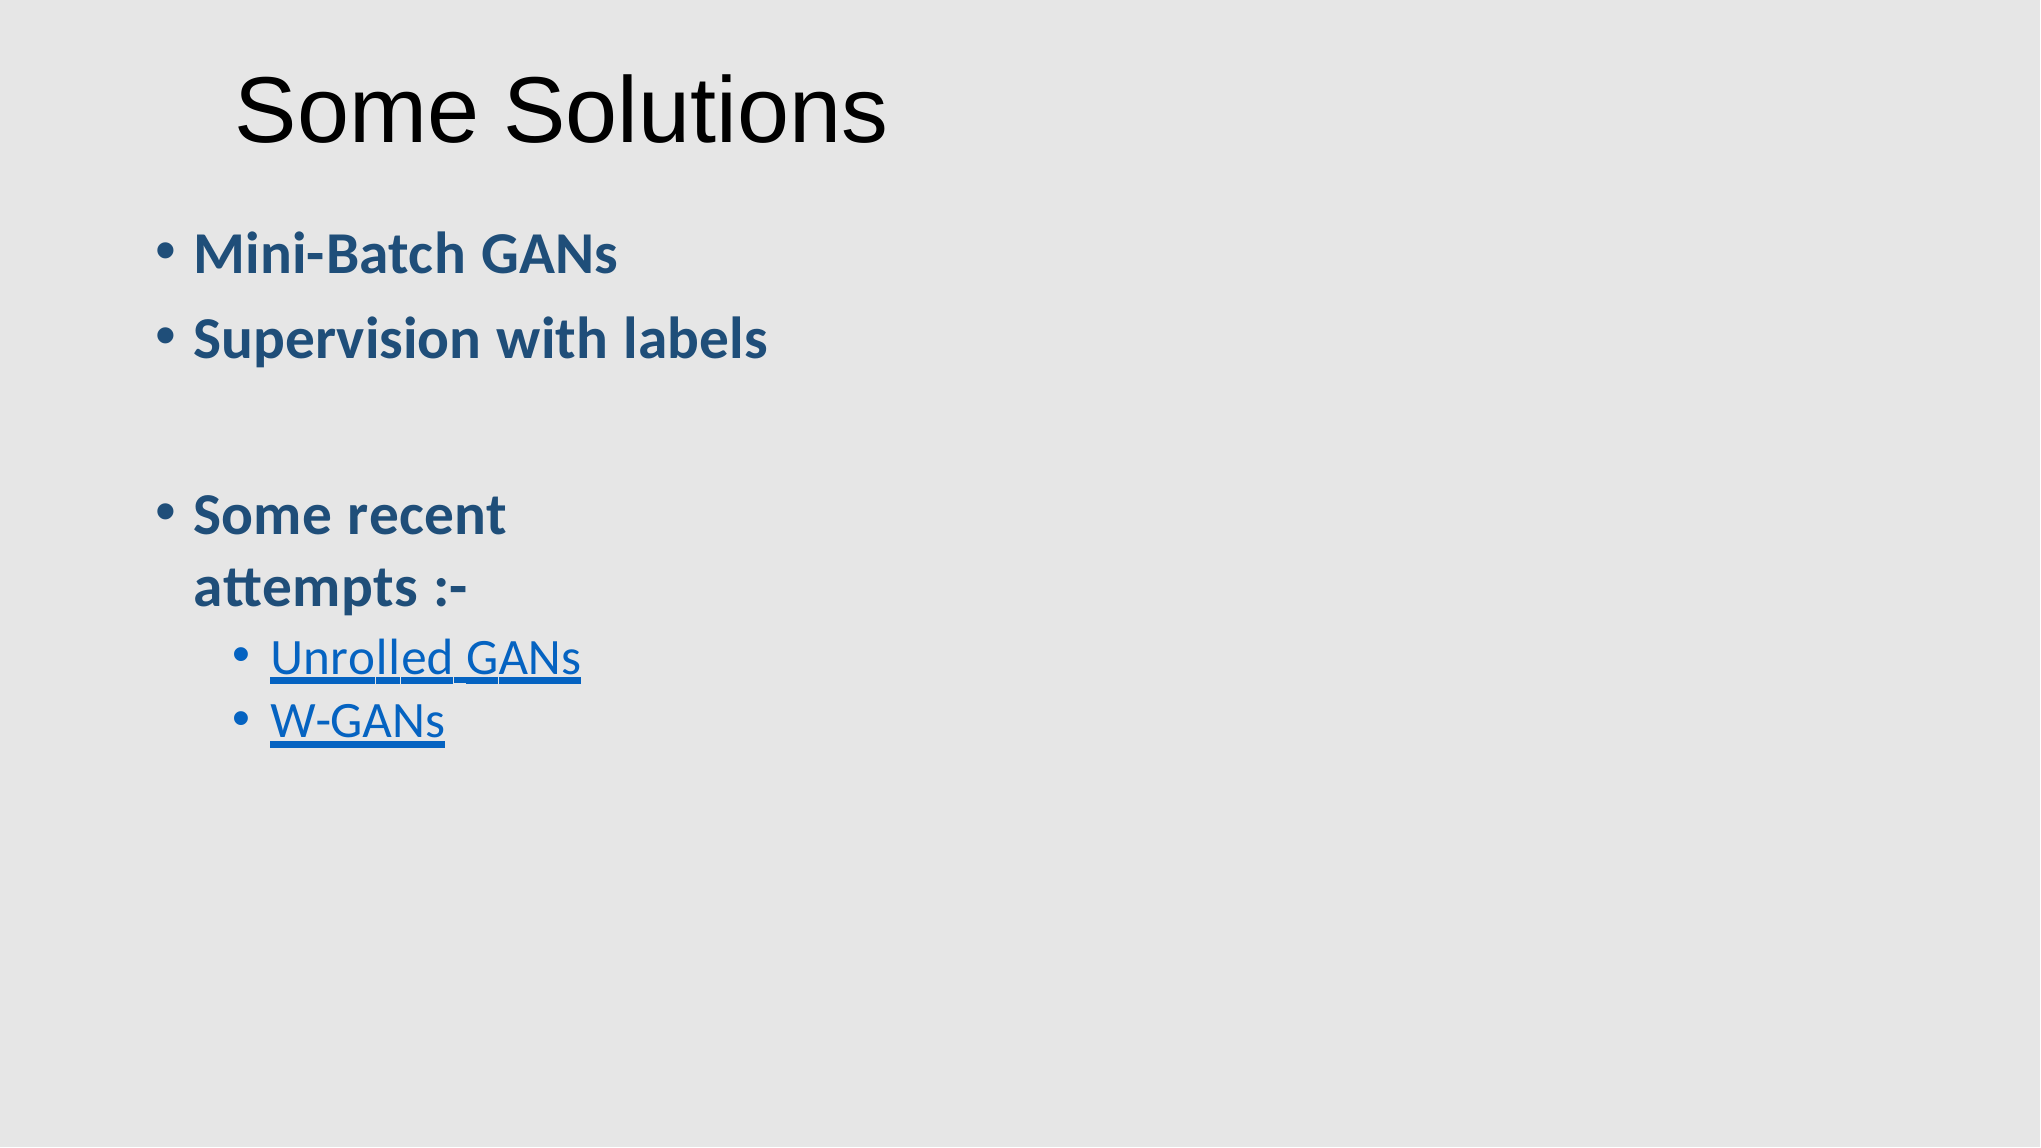

# Some Solutions
Mini-Batch GANs
Supervision with labels

Some recent attempts :-
Unrolled GANs
W-GANs